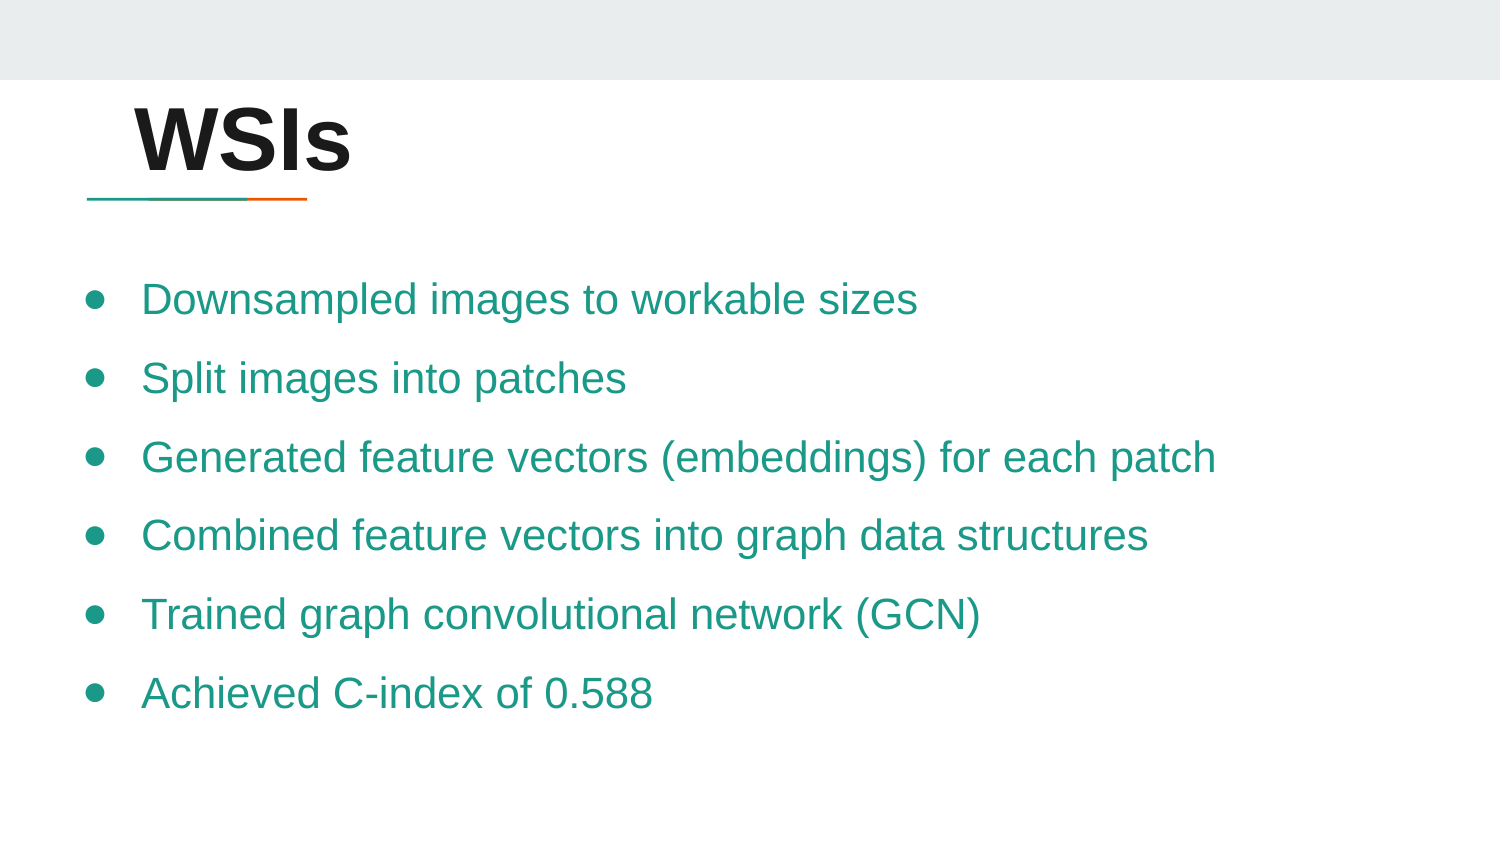

# WSIs
Downsampled images to workable sizes
Split images into patches
Generated feature vectors (embeddings) for each patch
Combined feature vectors into graph data structures
Trained graph convolutional network (GCN)
Achieved C-index of 0.588